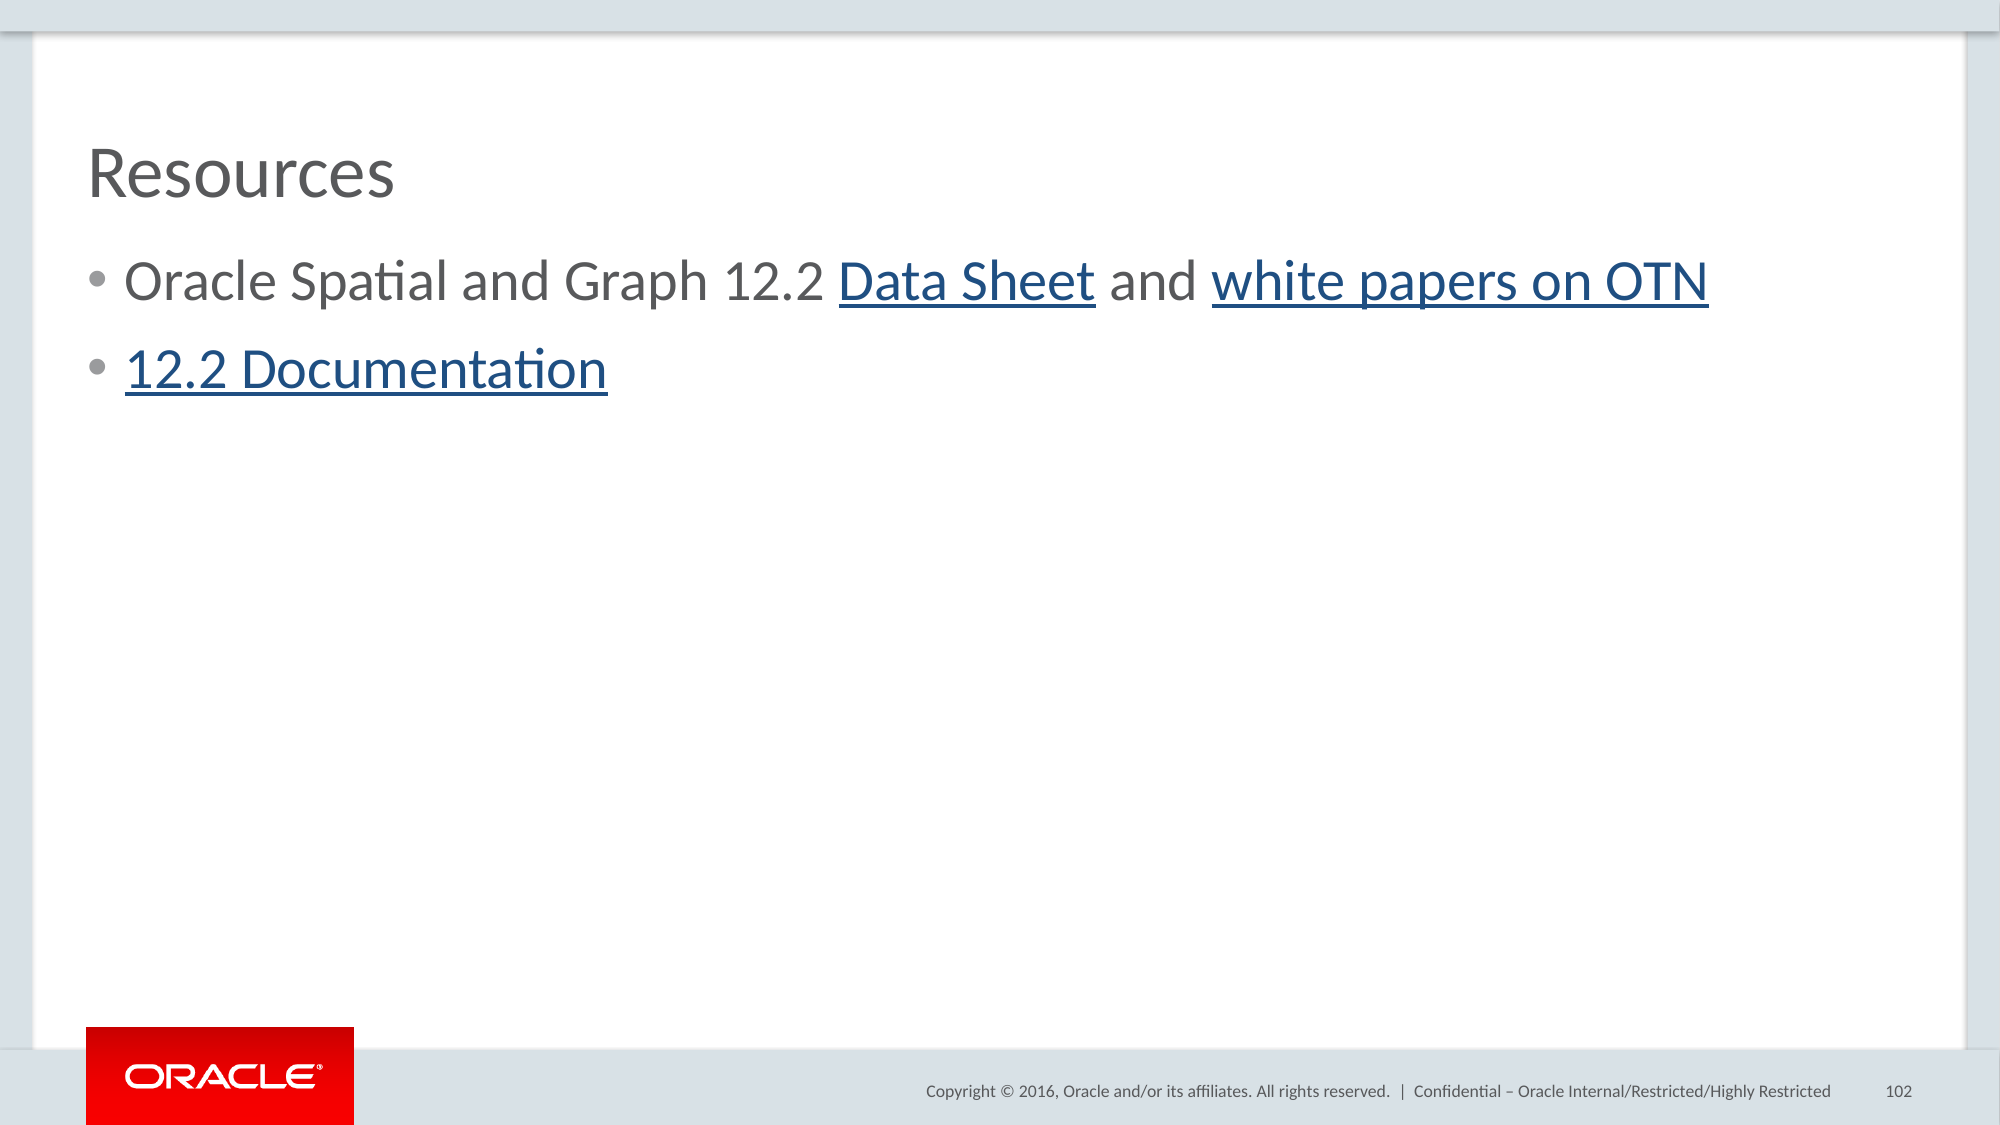

# Resources
Oracle Spatial and Graph 12.2 Data Sheet and white papers on OTN
12.2 Documentation
Confidential – Oracle Internal/Restricted/Highly Restricted
102